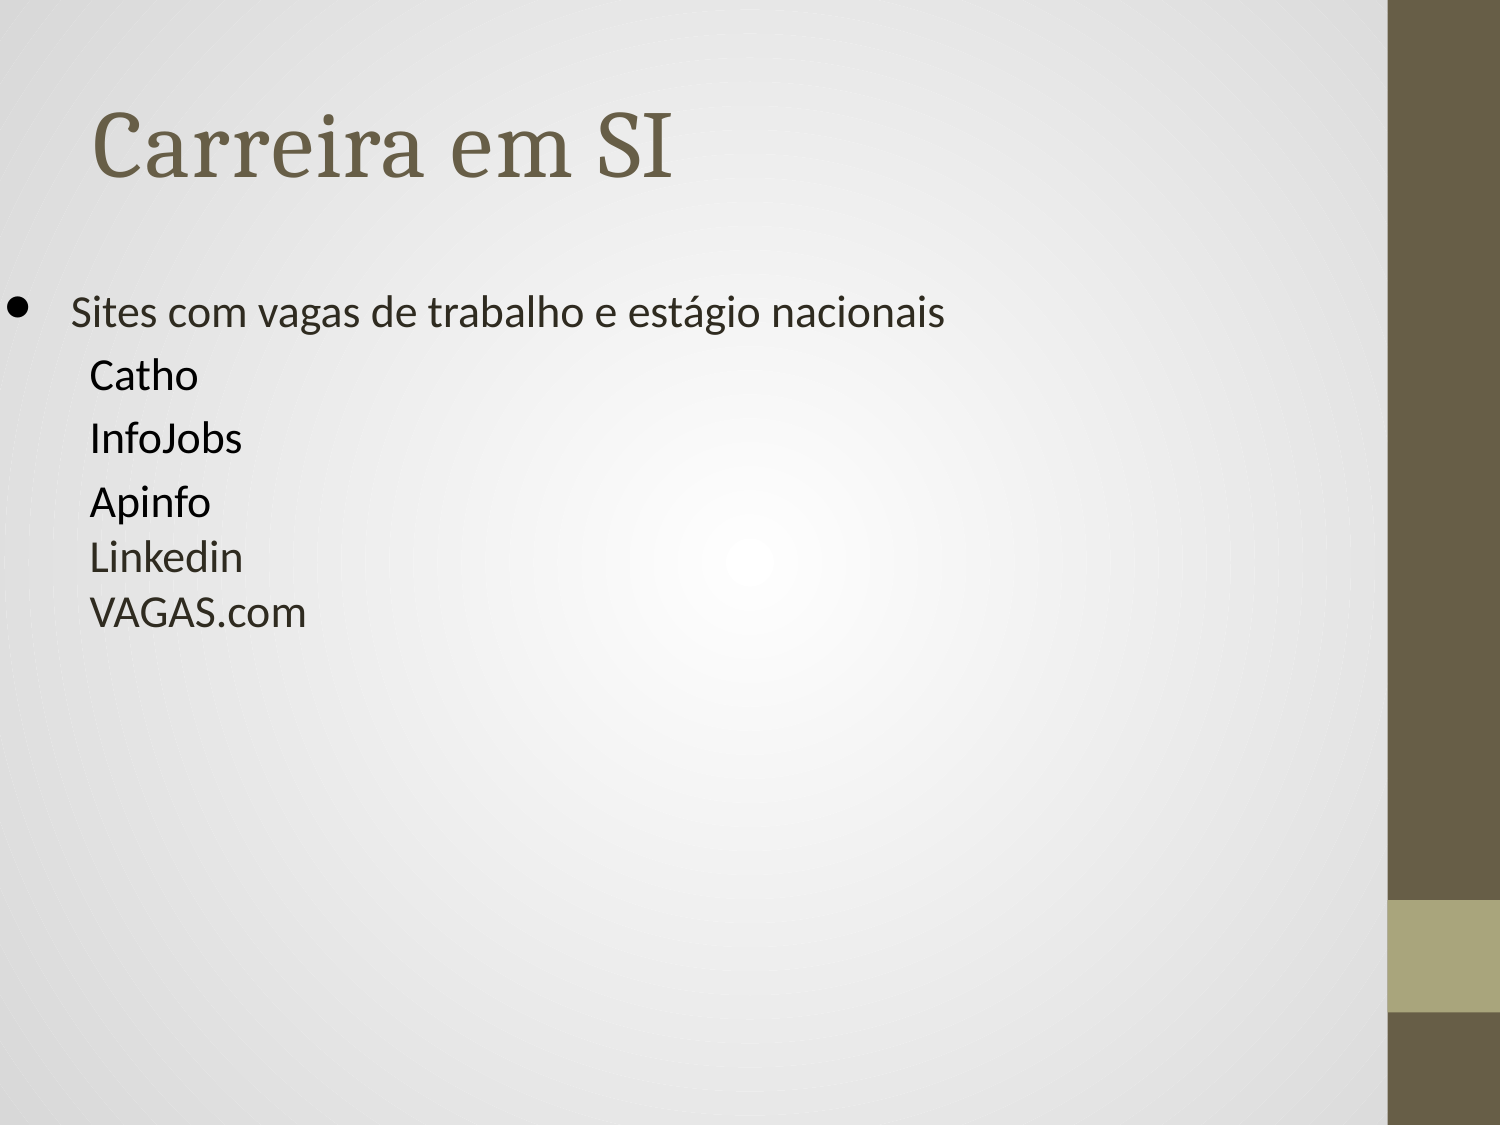

Carreira em SI
Sites com vagas de trabalho e estágio nacionais
Catho
InfoJobs
Apinfo
Linkedin
VAGAS.com